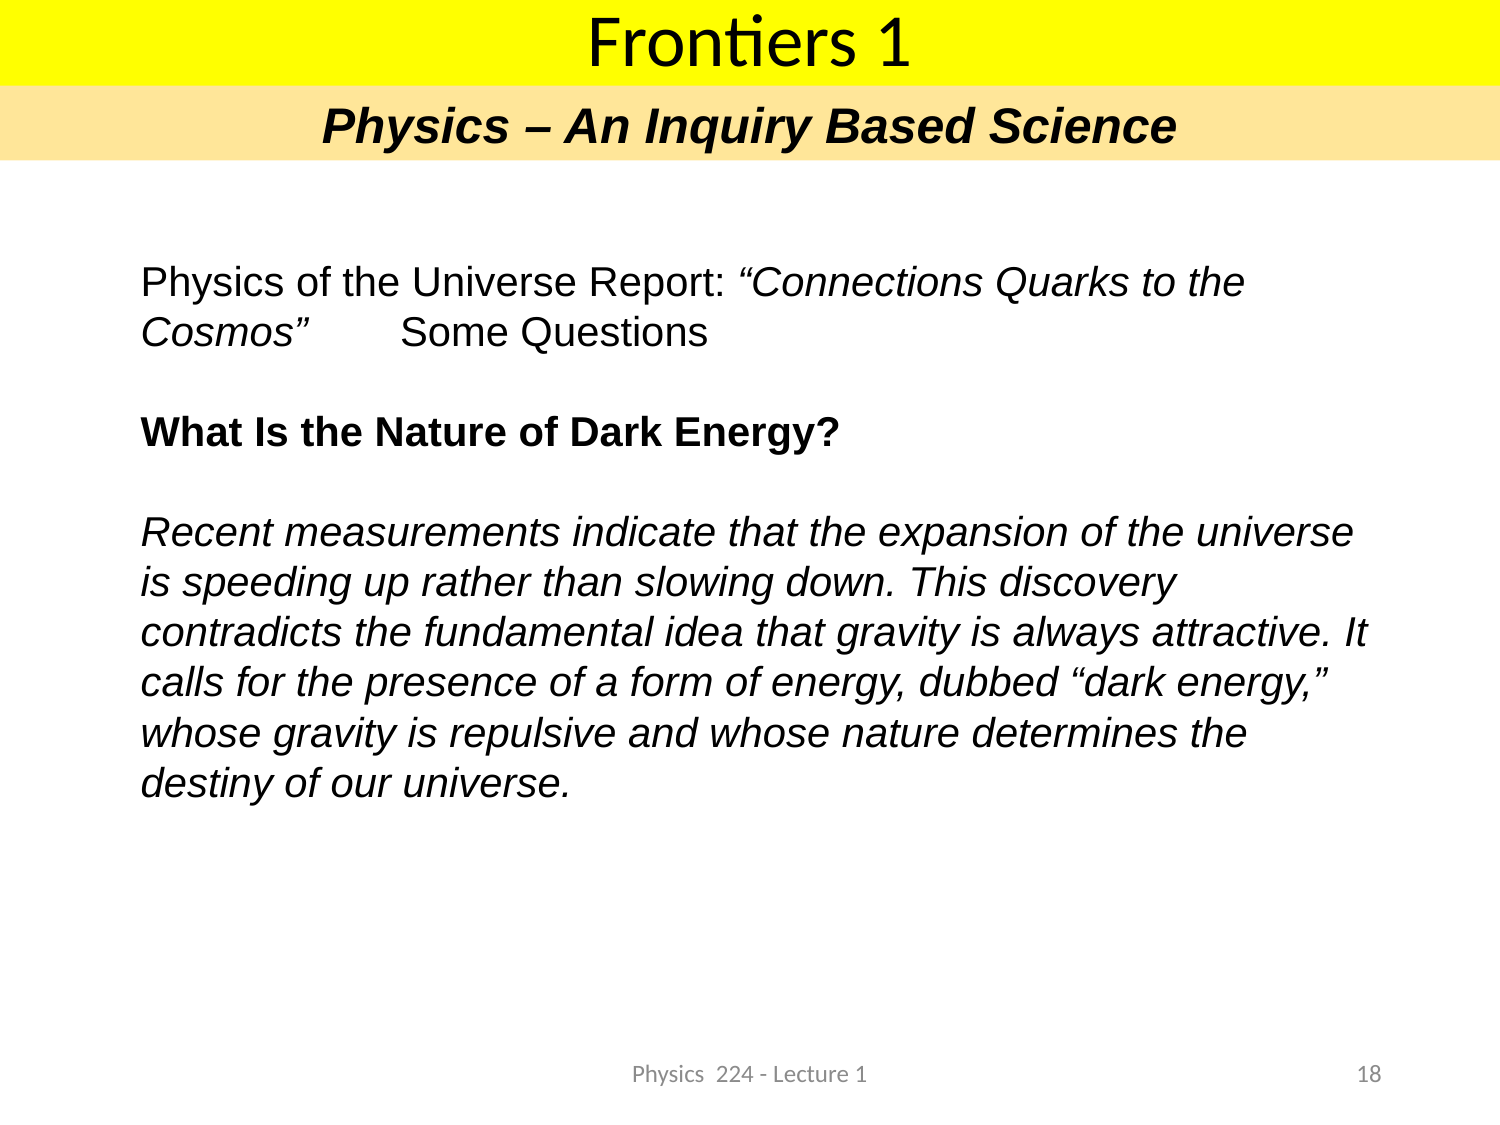

Frontiers 1
Physics – An Inquiry Based Science
Physics of the Universe Report: “Connections Quarks to the Cosmos”        Some Questions

What Is the Nature of Dark Energy?

Recent measurements indicate that the expansion of the universe is speeding up rather than slowing down. This discovery contradicts the fundamental idea that gravity is always attractive. It calls for the presence of a form of energy, dubbed “dark energy,” whose gravity is repulsive and whose nature determines the destiny of our universe.

Physics  224 - Lecture 1
18